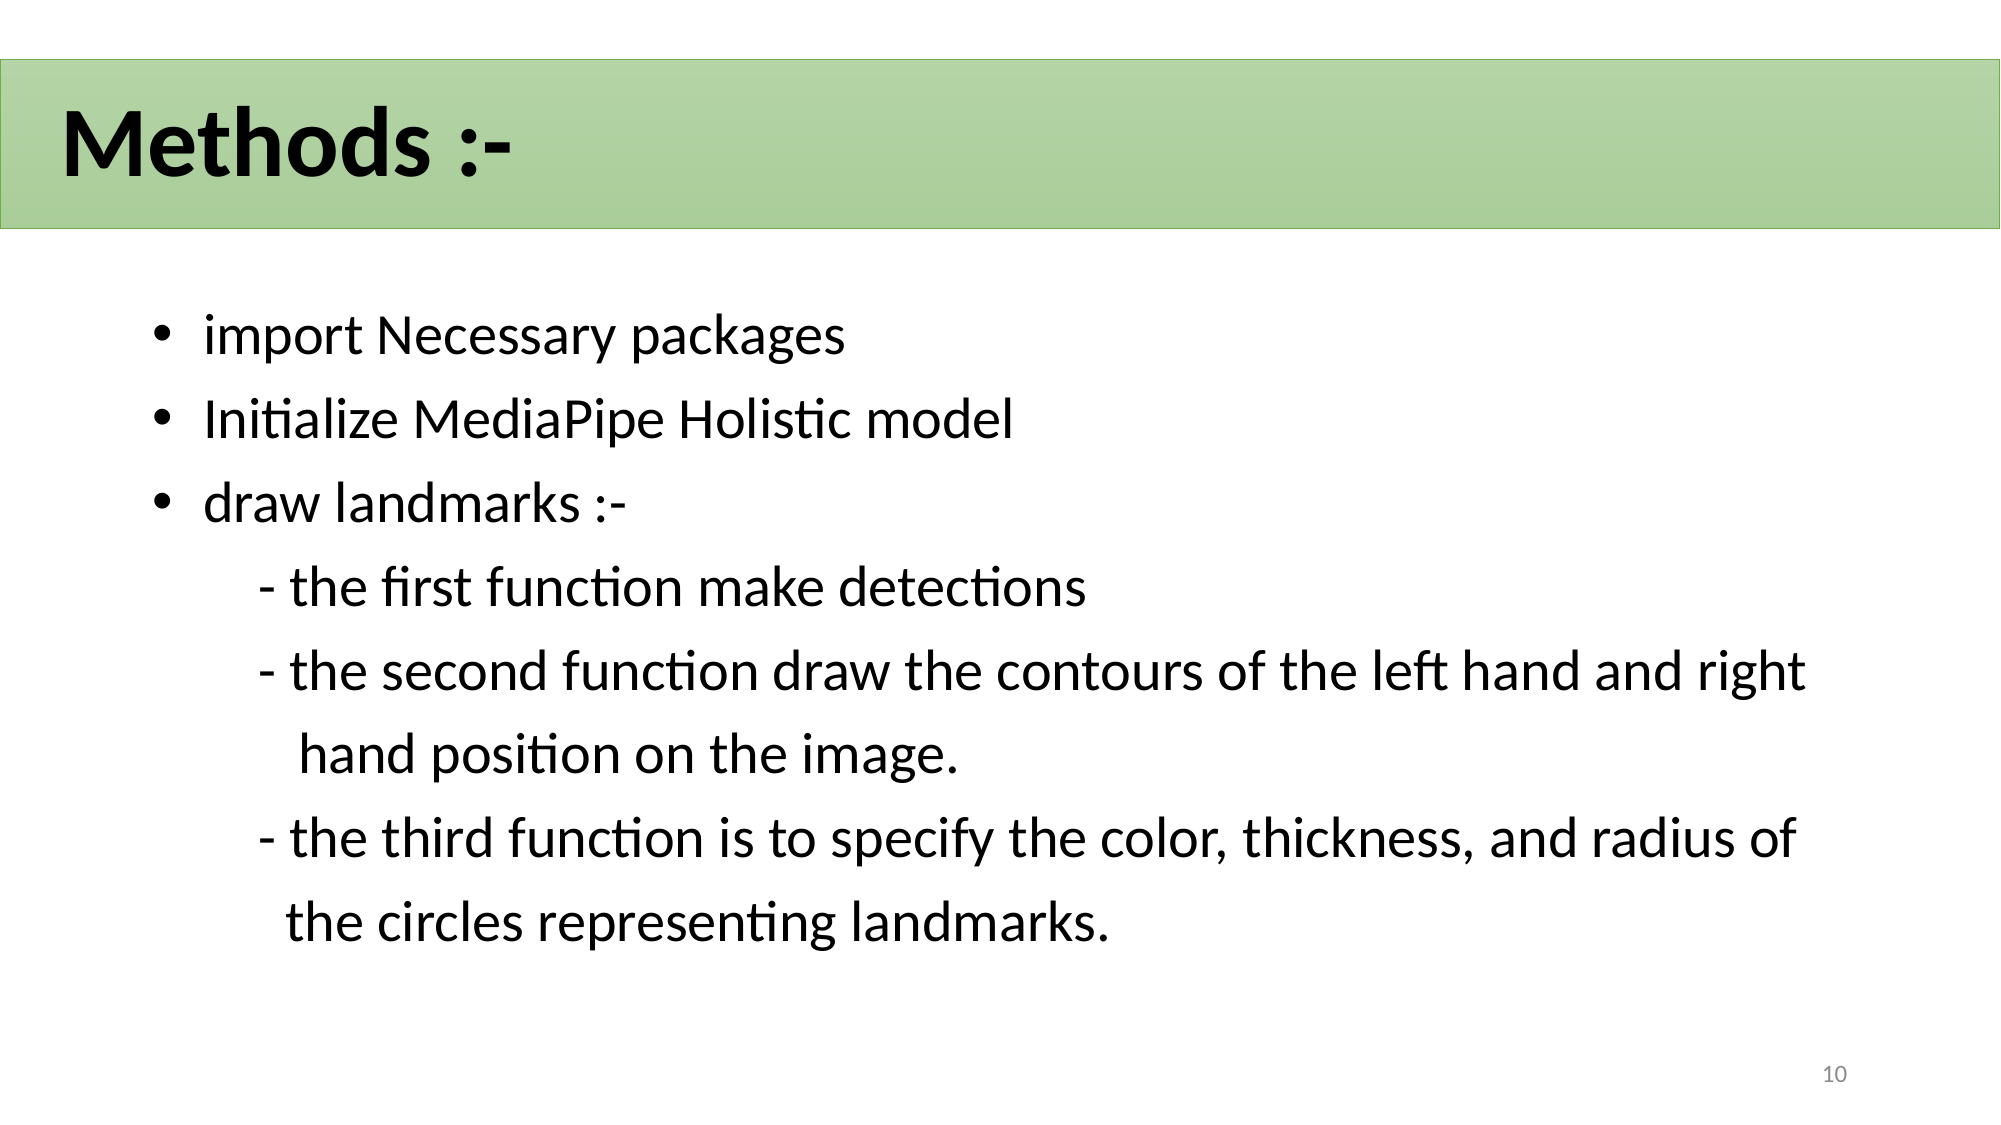

# Methods :-
 import Necessary packages
 Initialize MediaPipe Holistic model
 draw landmarks :-
        - the first function make detections
        - the second function draw the contours of the left hand and right
           hand position on the image.
        - the third function is to specify the color, thickness, and radius of
          the circles representing landmarks.

10